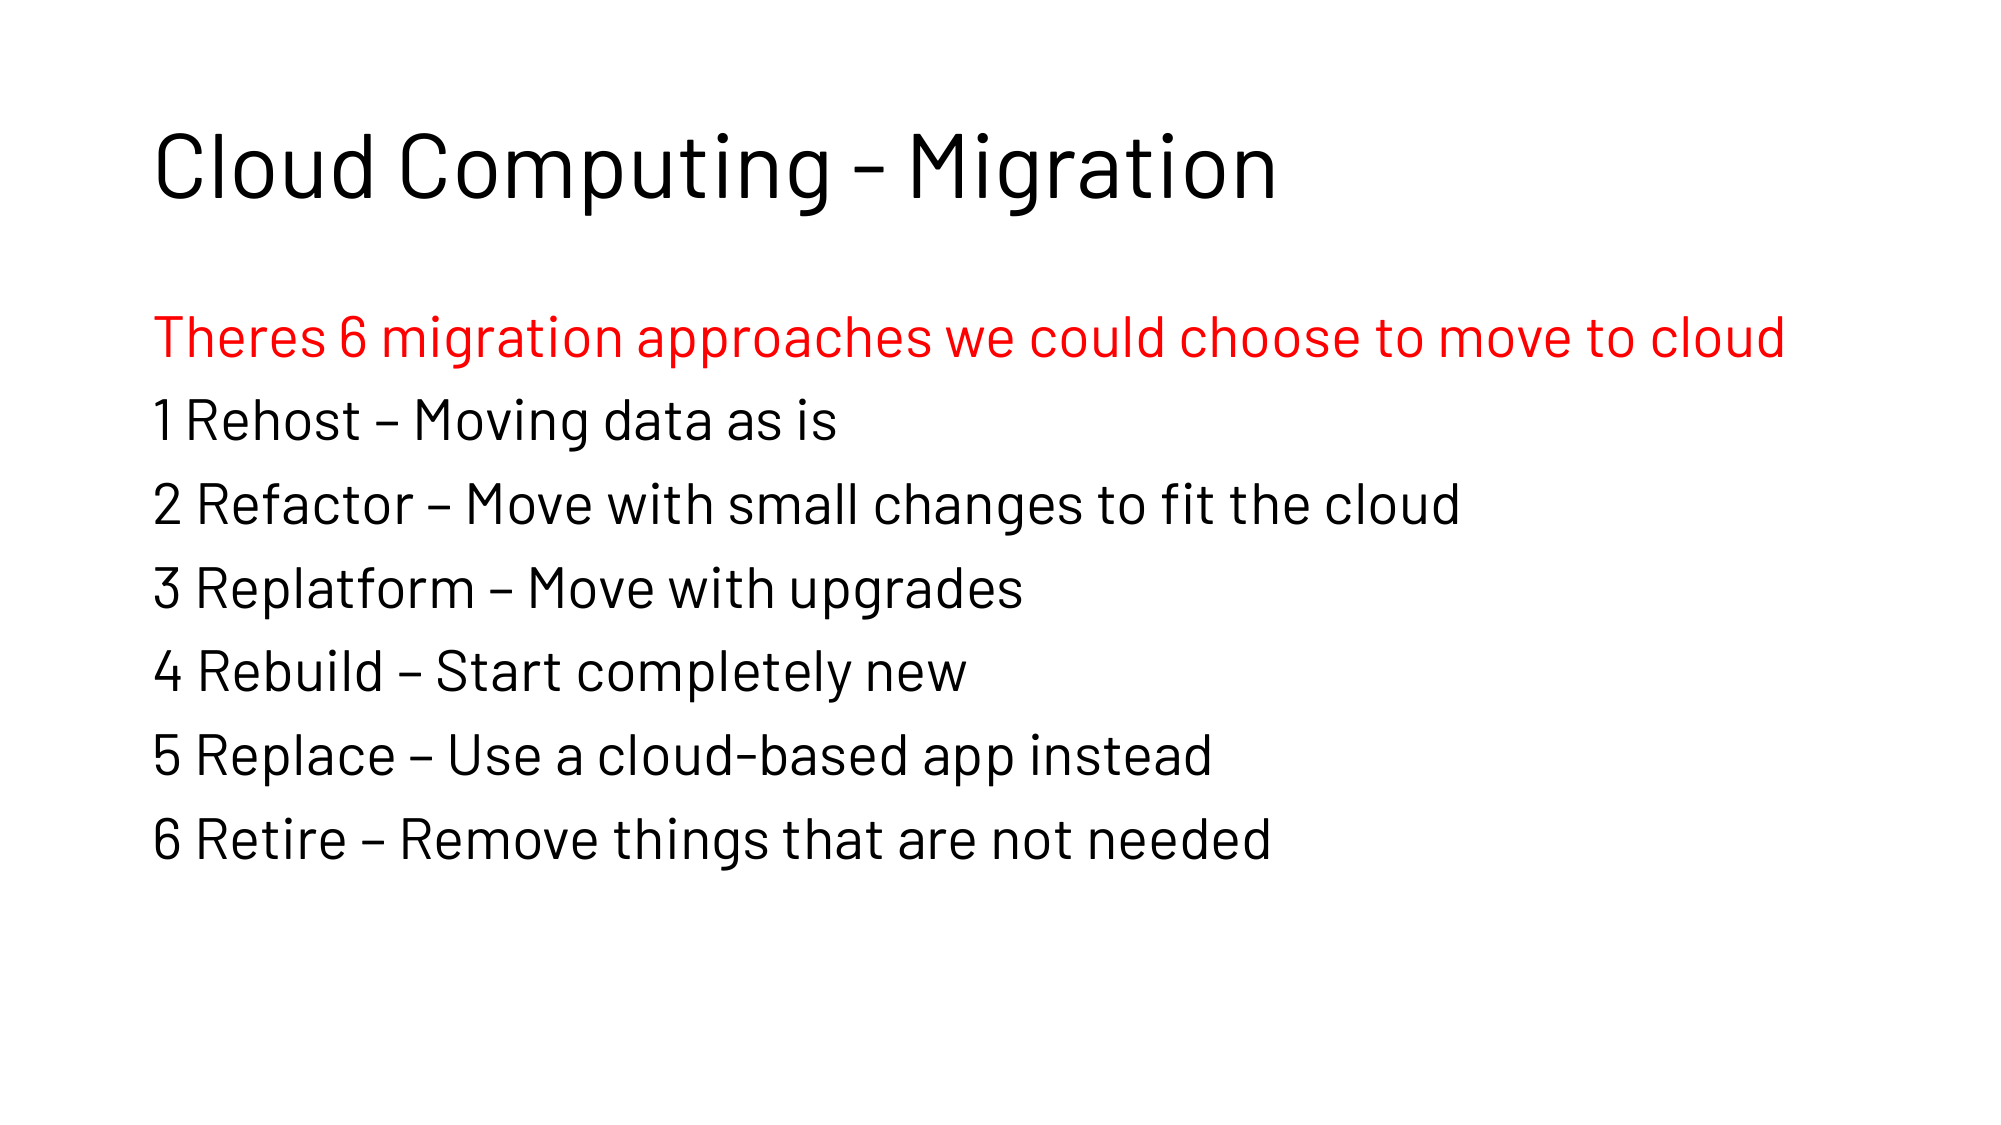

# Cloud Computing - Migration
Theres 6 migration approaches we could choose to move to cloud
1 Rehost – Moving data as is
2 Refactor – Move with small changes to fit the cloud
3 Replatform – Move with upgrades
4 Rebuild – Start completely new
5 Replace – Use a cloud-based app instead
6 Retire – Remove things that are not needed